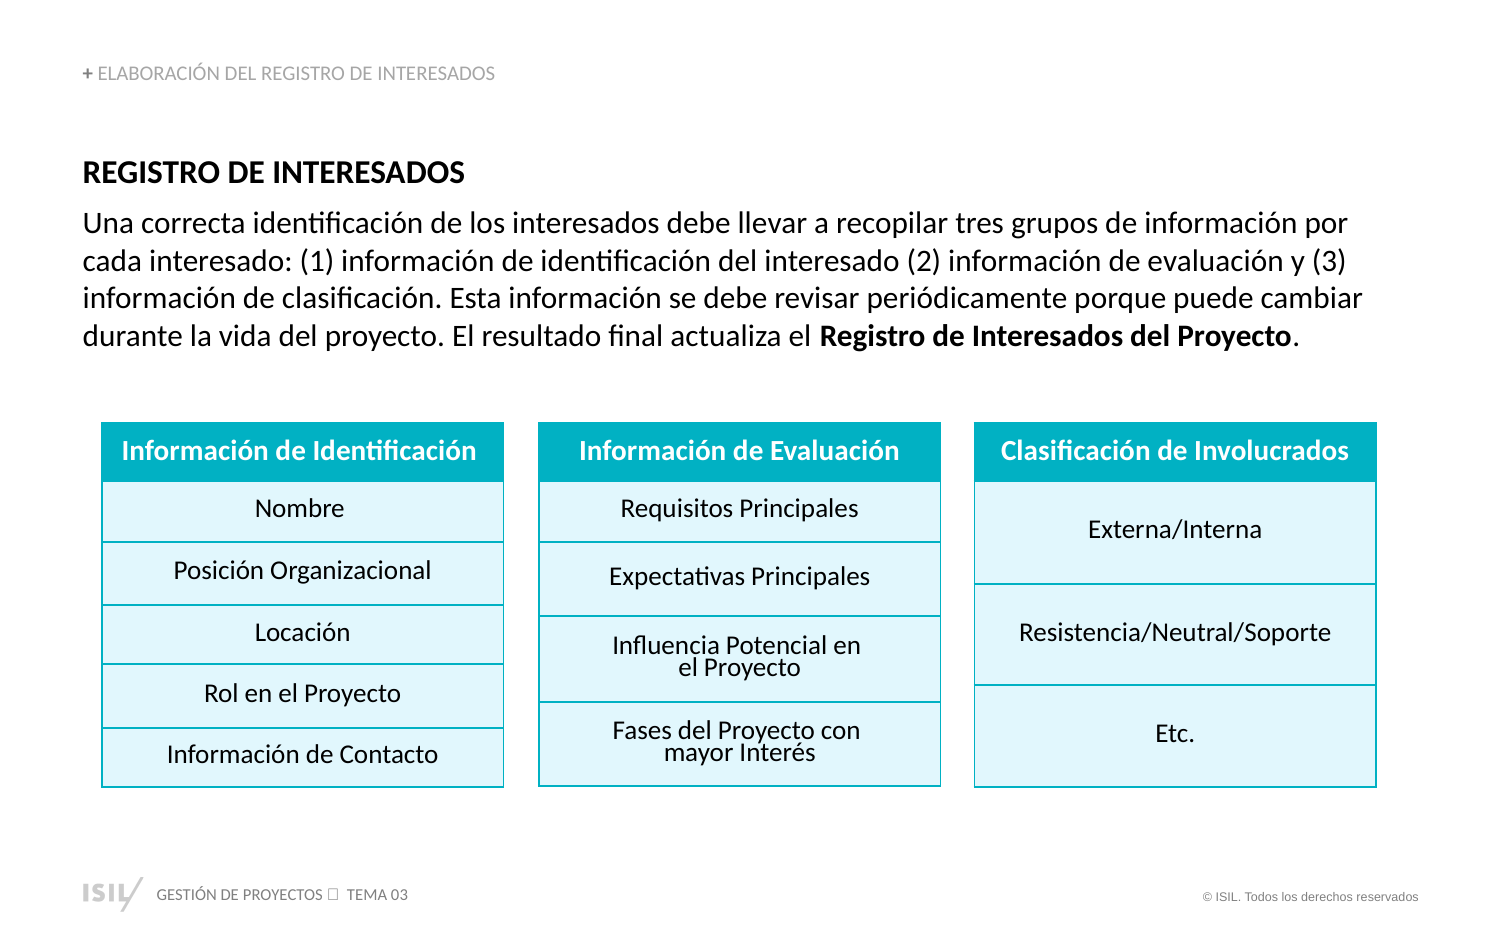

+ ELABORACIÓN DEL REGISTRO DE INTERESADOS
REGISTRO DE INTERESADOS
Una correcta identificación de los interesados debe llevar a recopilar tres grupos de información por cada interesado: (1) información de identificación del interesado (2) información de evaluación y (3) información de clasificación. Esta información se debe revisar periódicamente porque puede cambiar durante la vida del proyecto. El resultado final actualiza el Registro de Interesados del Proyecto.
| Información de Identificación |
| --- |
| Nombre |
| Posición Organizacional |
| Locación |
| Rol en el Proyecto |
| Información de Contacto |
| Información de Evaluación |
| --- |
| Requisitos Principales |
| Expectativas Principales |
| Influencia Potencial en el Proyecto |
| Fases del Proyecto con mayor Interés |
| Clasificación de Involucrados |
| --- |
| Externa/Interna |
| Resistencia/Neutral/Soporte |
| Etc. |